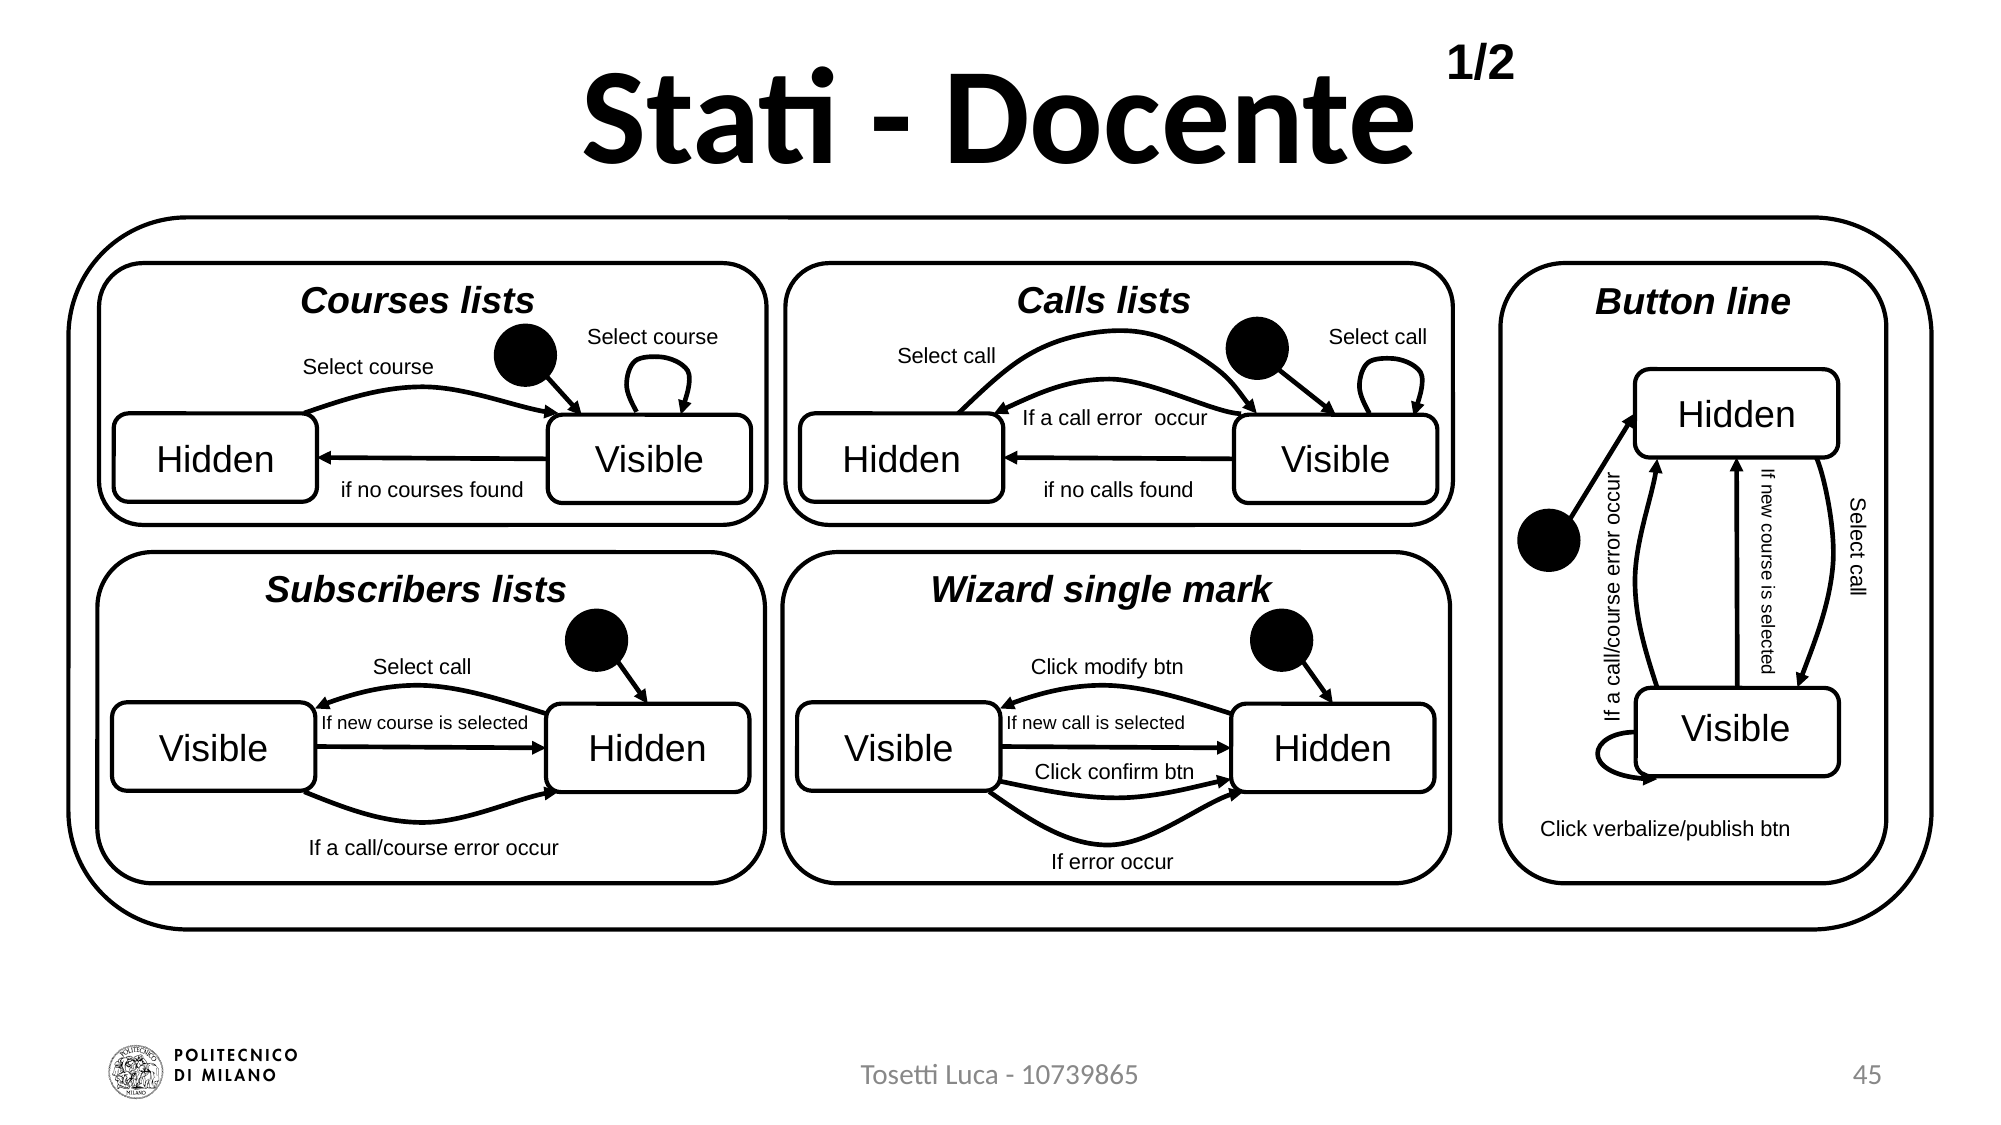

# Stati - Docente
1/2

Courses lists
Calls lists
Button line
Select call
Select course

Select call
Select course

Hidden

If a call error  occur

Visible
Visible
Hidden
Hidden
if no courses found
if no calls found

Select call

Subscribers lists
Wizard single mark

If new course is selected
If a call/course error occur

Select call
Click modify btn

Visible

If new course is selected
If new call is selected
Visible
Hidden
Visible
Hidden
Click confirm btn

Click verbalize/publish btn
If a call/course error occur
If error occur
Tosetti Luca - 10739865
45